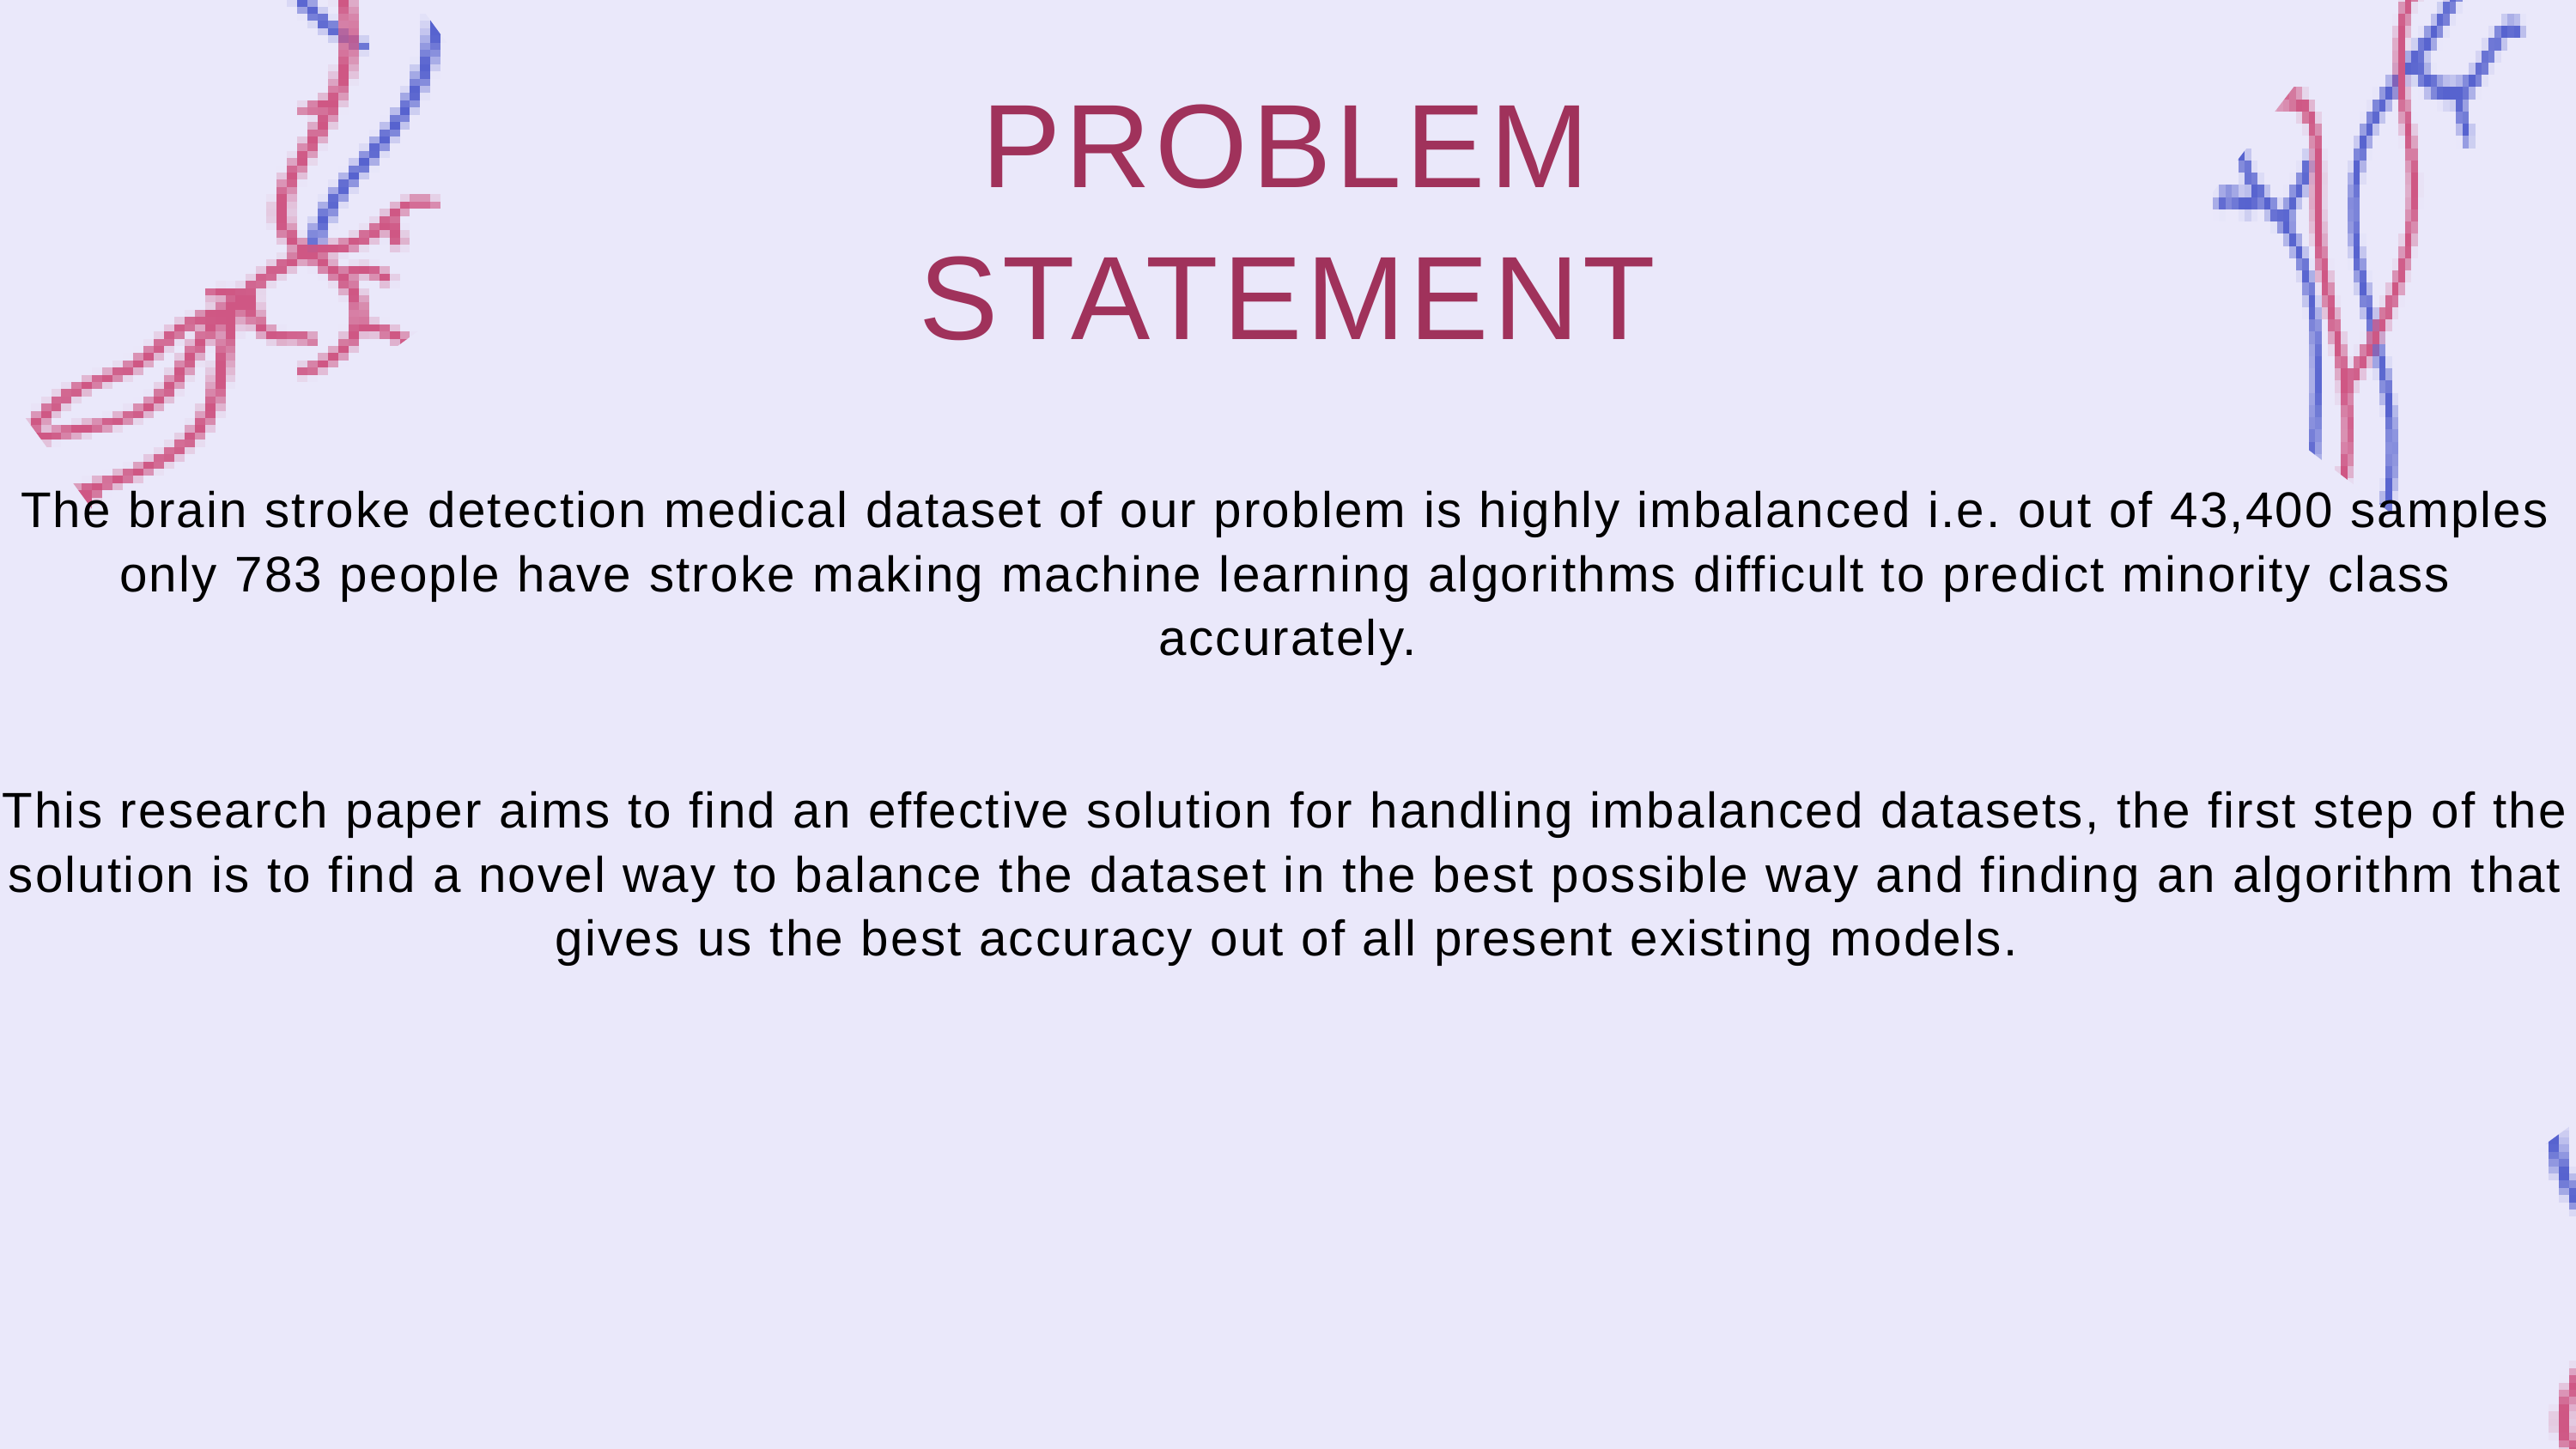

PROBLEM STATEMENT
The brain stroke detection medical dataset of our problem is highly imbalanced i.e. out of 43,400 samples only 783 people have stroke making machine learning algorithms difficult to predict minority class accurately.
This research paper aims to find an effective solution for handling imbalanced datasets, the first step of the solution is to find a novel way to balance the dataset in the best possible way and finding an algorithm that gives us the best accuracy out of all present existing models.